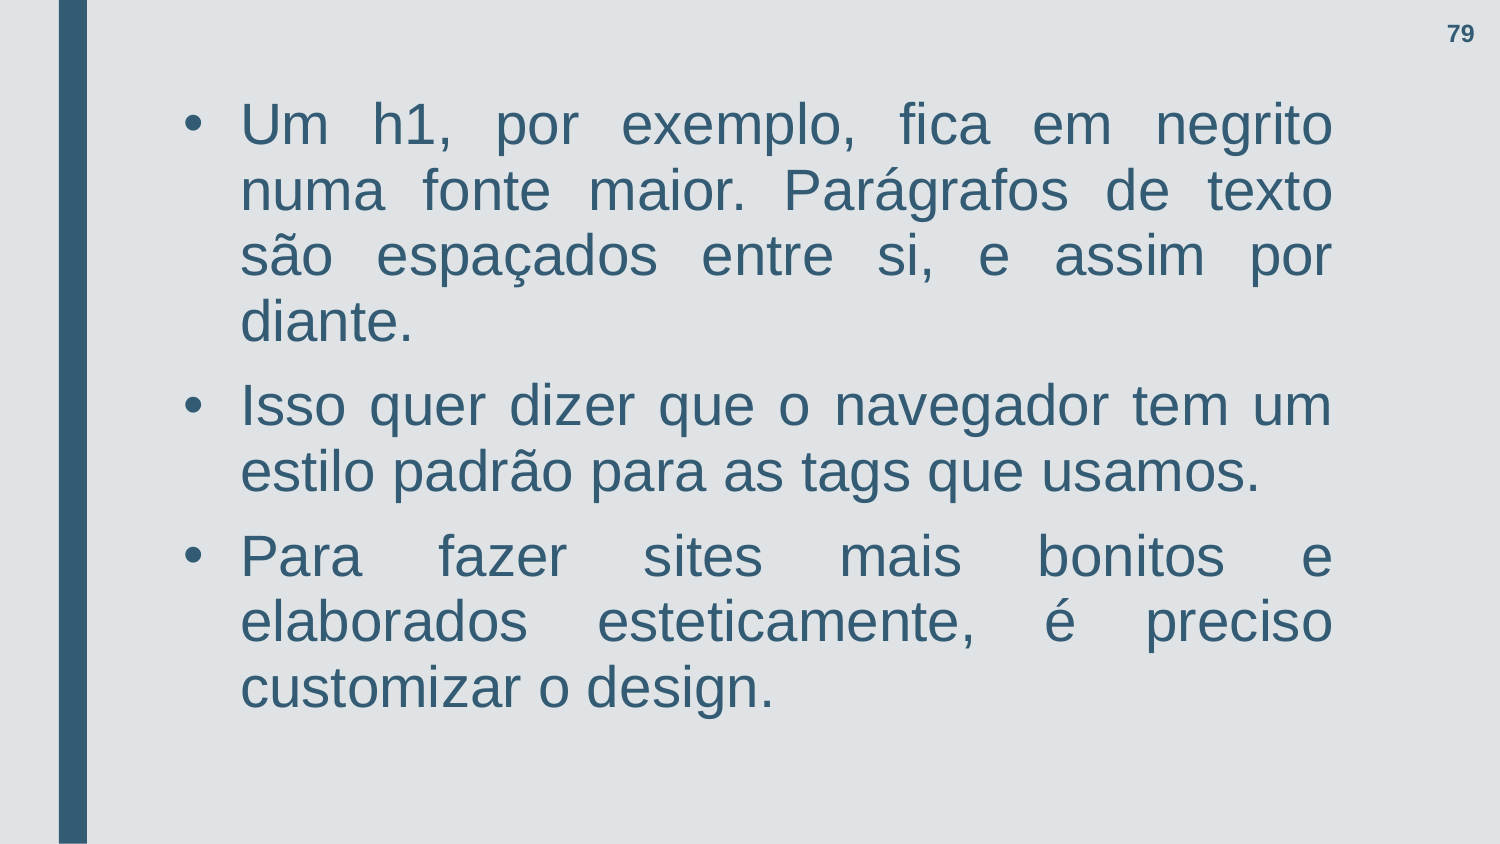

79
Um h1, por exemplo, fica em negrito numa fonte maior. Parágrafos de texto são espaçados entre si, e assim por diante.
Isso quer dizer que o navegador tem um estilo padrão para as tags que usamos.
Para fazer sites mais bonitos e elaborados esteticamente, é preciso customizar o design.